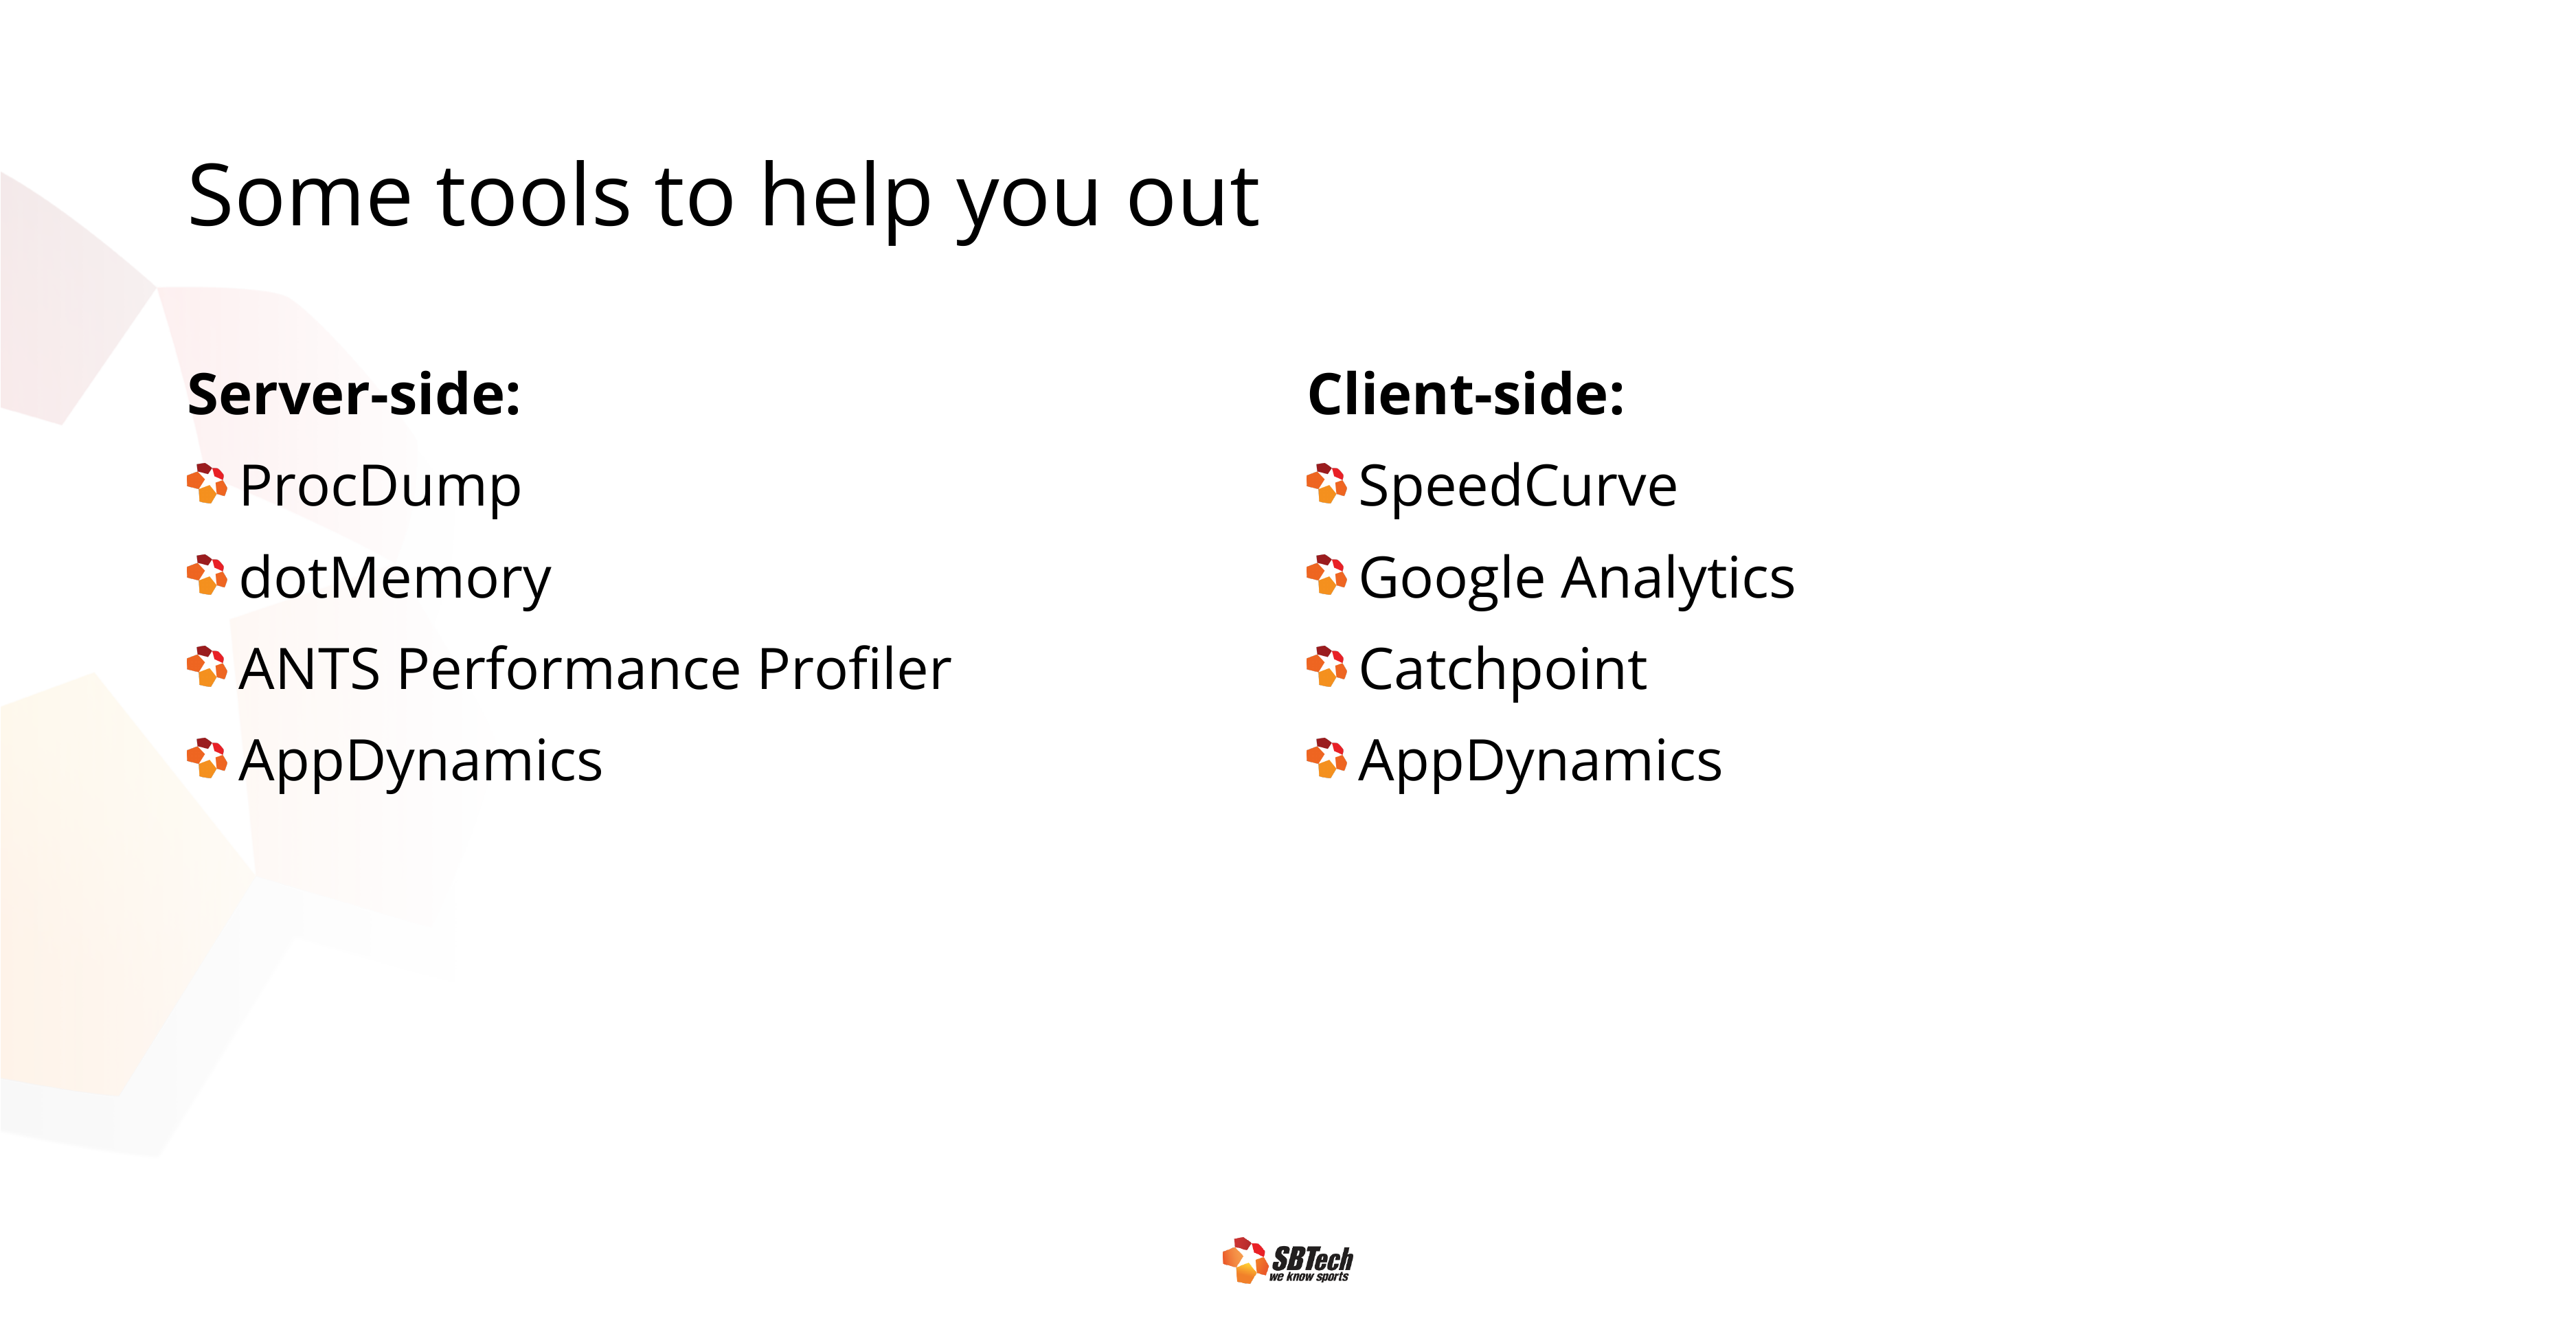

# Some tools to help you out
Server-side:
ProcDump
dotMemory
ANTS Performance Profiler
AppDynamics
Client-side:
SpeedCurve
Google Analytics
Catchpoint
AppDynamics